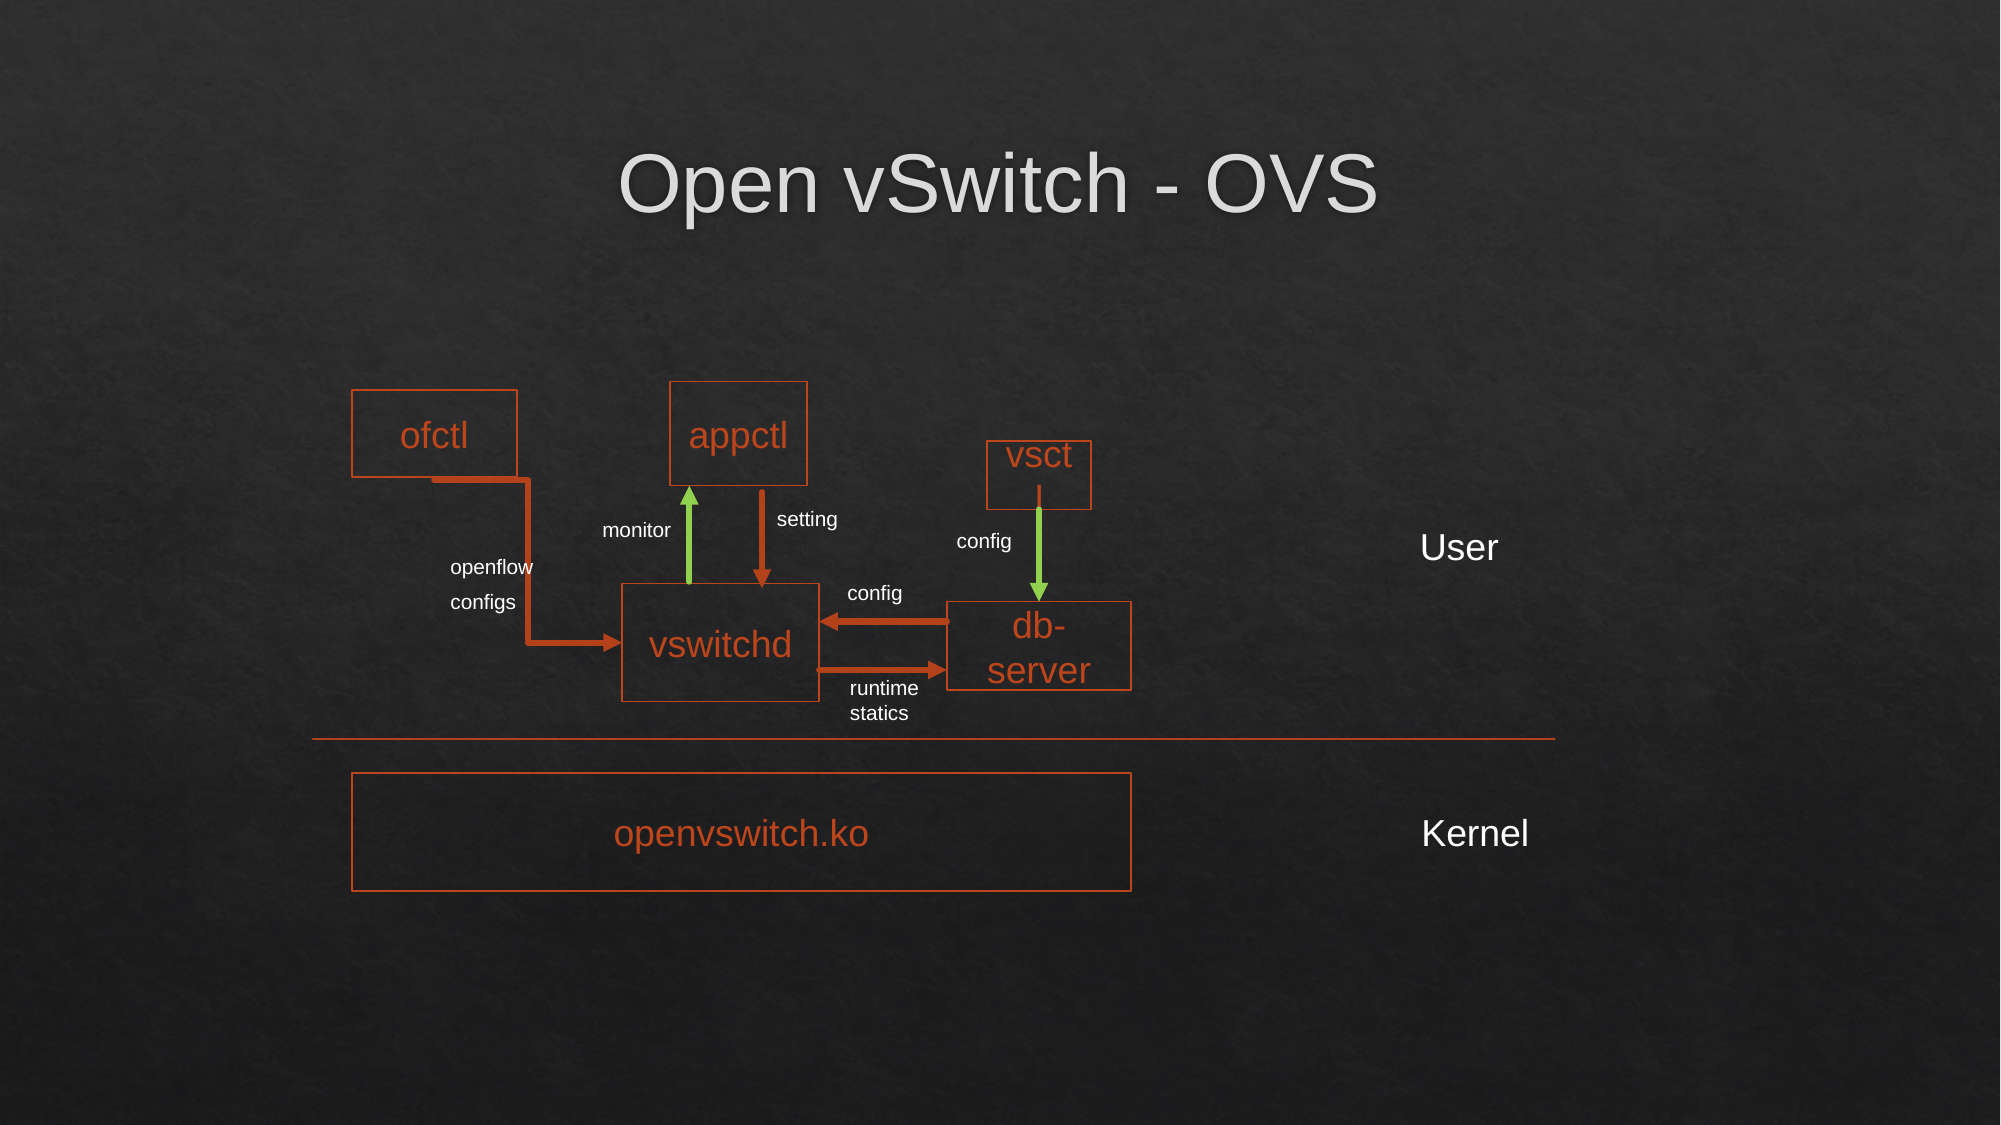

# Open vSwitch - OVS
appctl
ofctl
vsctl
setting
monitor
User
config
openflow
config
configs
vswitchd
db-server
runtime statics
openvswitch.ko
Kernel